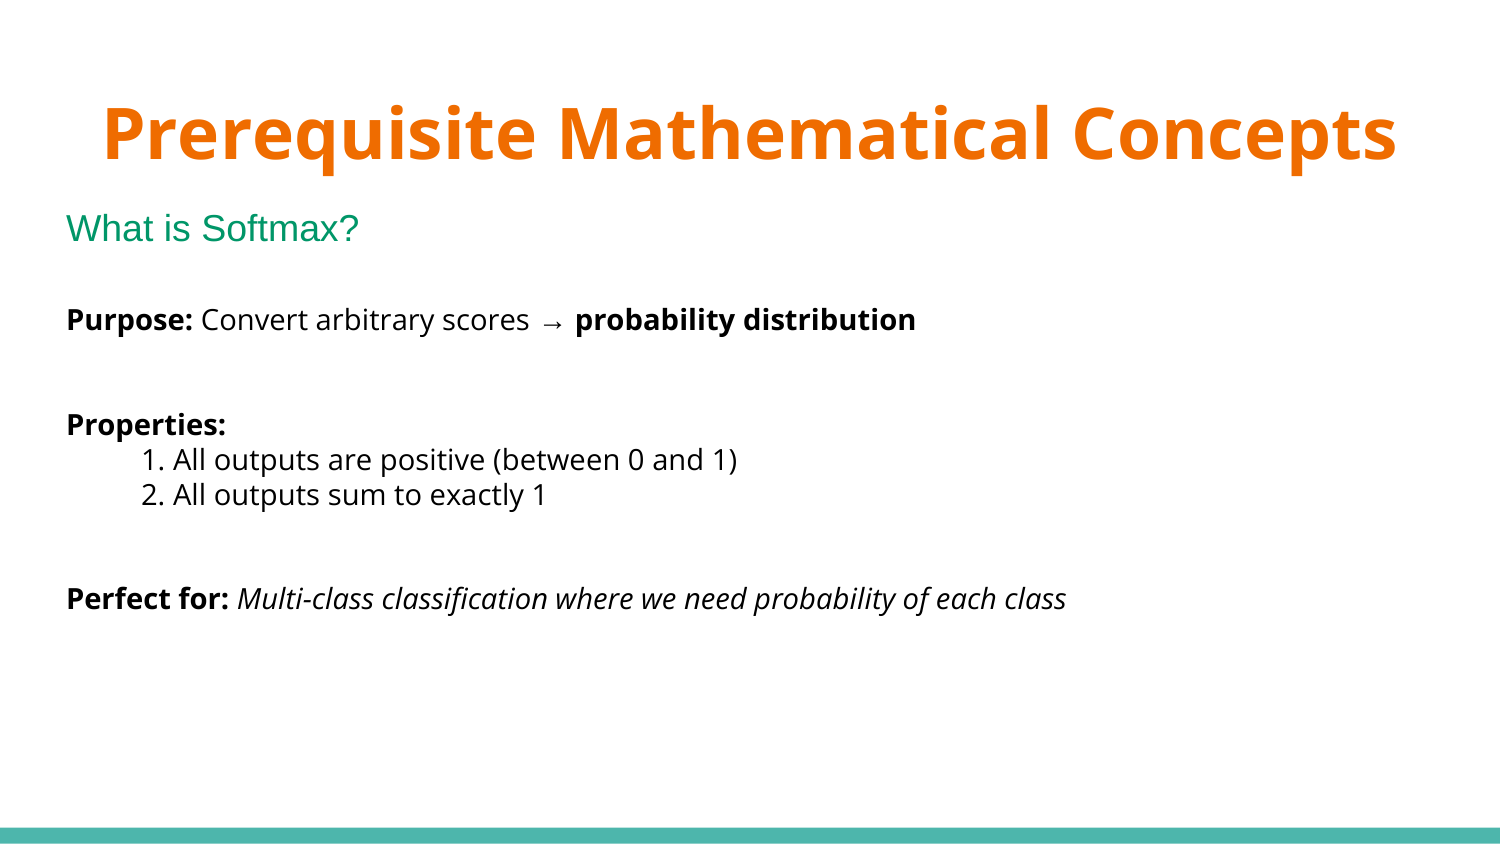

# Prerequisite Mathematical Concepts
What is Softmax?
Purpose: Convert arbitrary scores → probability distribution

Properties:
1. All outputs are positive (between 0 and 1)
2. All outputs sum to exactly 1

Perfect for: Multi-class classification where we need probability of each class